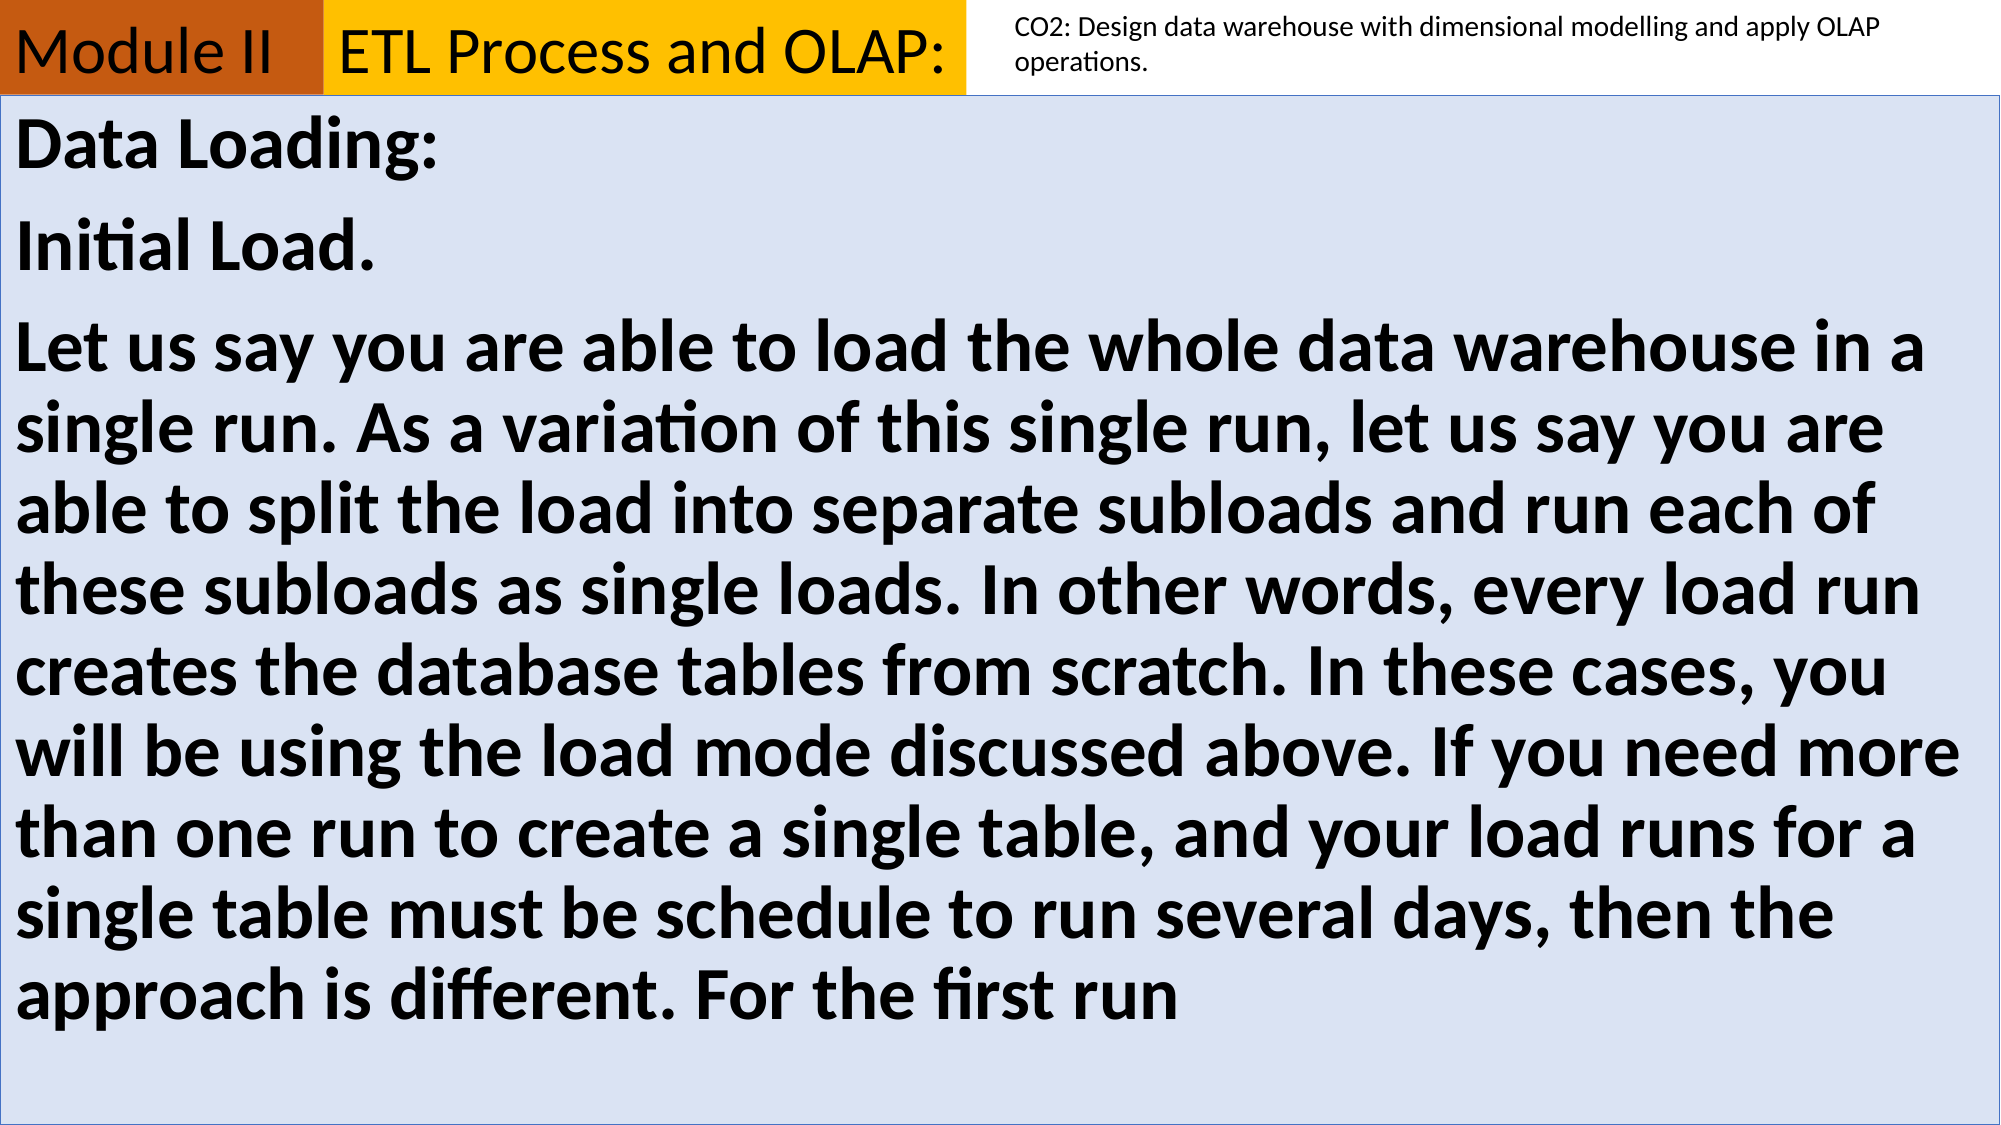

Module II
# ETL Process and OLAP:
CO2: Design data warehouse with dimensional modelling and apply OLAP operations.

Data Loading:
Initial Load.
Let us say you are able to load the whole data warehouse in a single run. As a variation of this single run, let us say you are able to split the load into separate subloads and run each of these subloads as single loads. In other words, every load run creates the database tables from scratch. In these cases, you will be using the load mode discussed above. If you need more than one run to create a single table, and your load runs for a single table must be schedule to run several days, then the approach is different. For the first run